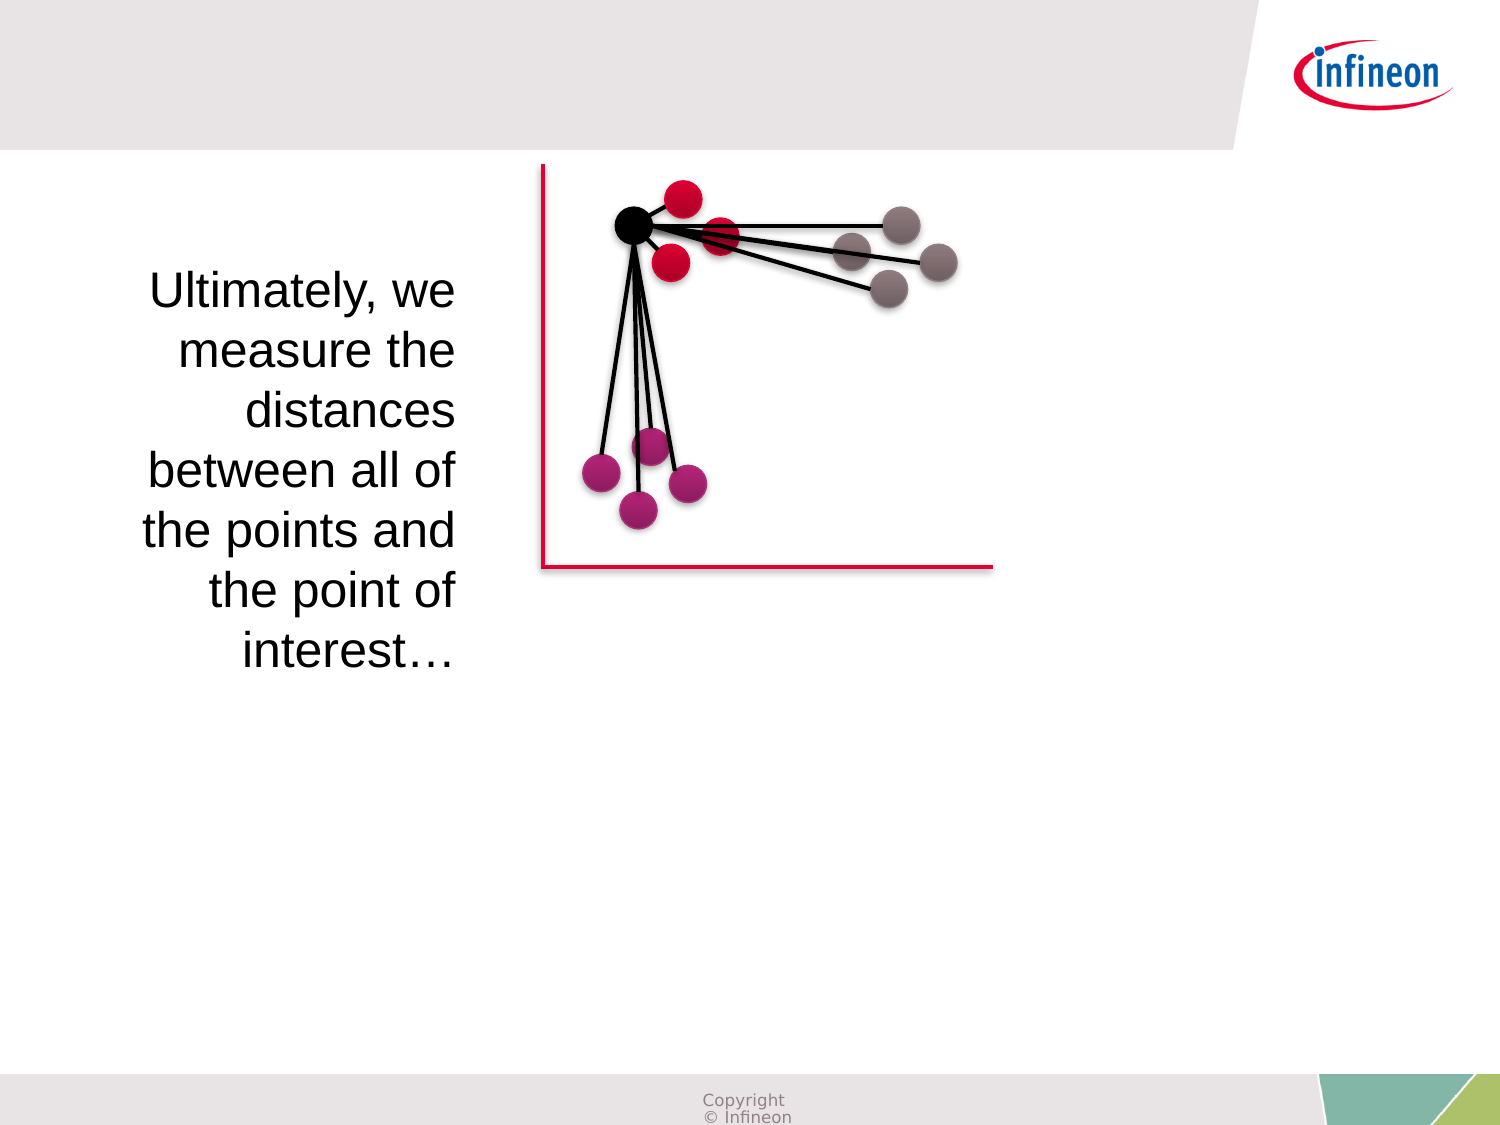

Ultimately, we measure the distances between all of the points and the point of interest…
Copyright © Infineon Technologies AG 2019. All rights reserved.